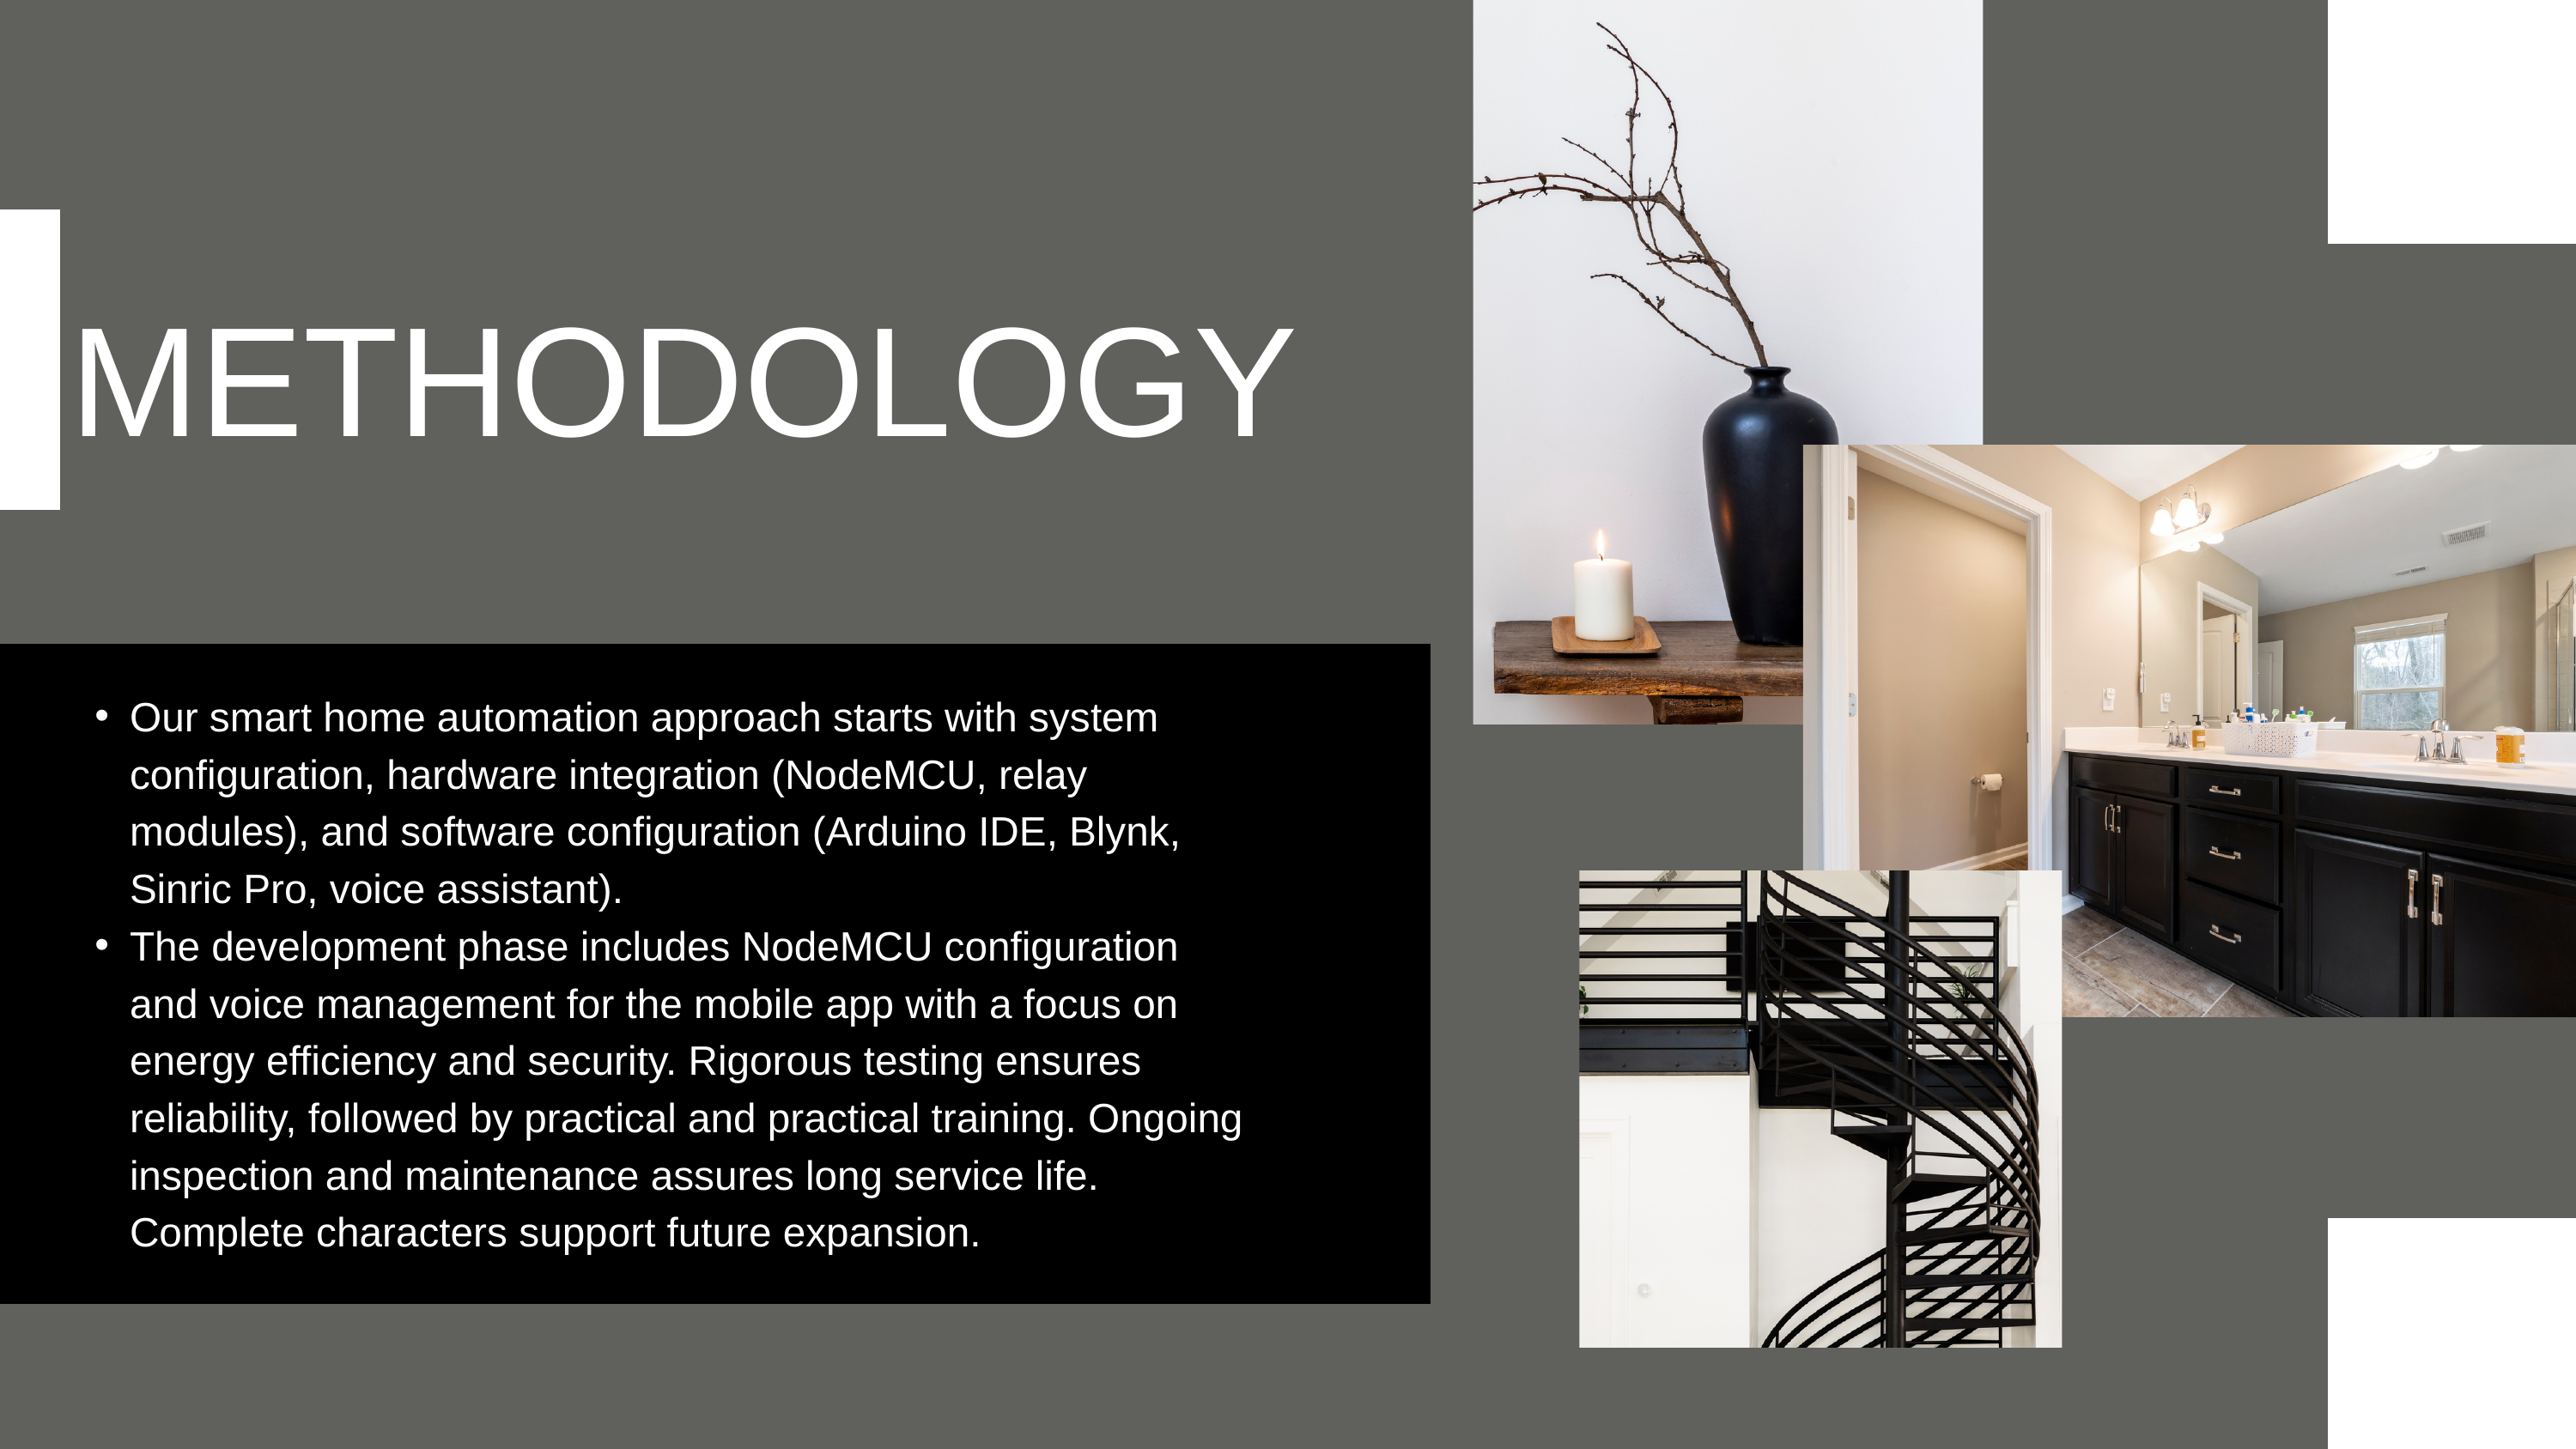

METHODOLOGY

Our smart home automation approach starts with system configuration, hardware integration (NodeMCU, relay modules), and software configuration (Arduino IDE, Blynk, Sinric Pro, voice assistant).
The development phase includes NodeMCU configuration and voice management for the mobile app with a focus on energy efficiency and security. Rigorous testing ensures reliability, followed by practical and practical training. Ongoing inspection and maintenance assures long service life. Complete characters support future expansion.